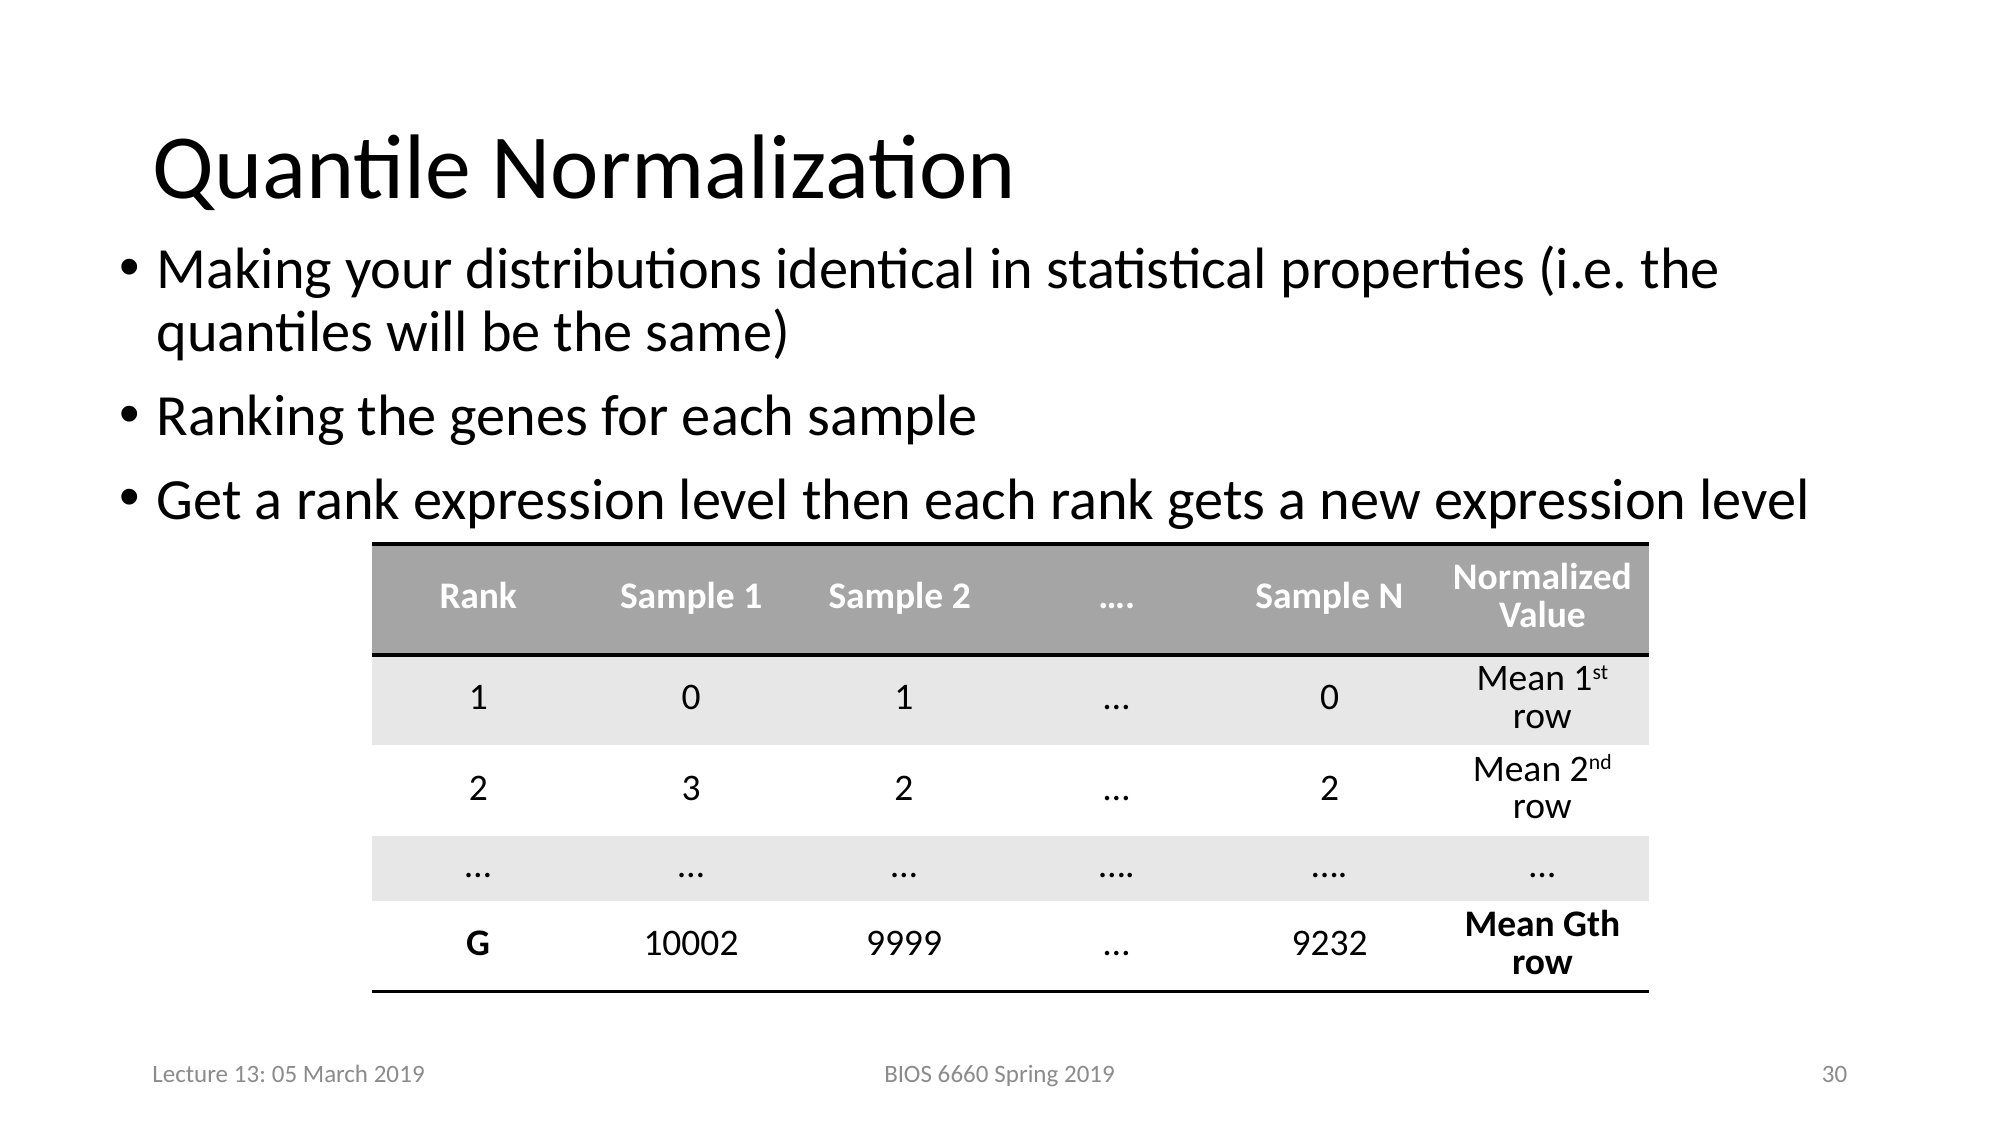

# Quantile Normalization
Making your distributions identical in statistical properties (i.e. the quantiles will be the same)
Ranking the genes for each sample
Get a rank expression level then each rank gets a new expression level

| Rank | Sample 1 | Sample 2 | …. | Sample N | Normalized Value |
| --- | --- | --- | --- | --- | --- |
| 1 | 0 | 1 | … | 0 | Mean 1st row |
| 2 | 3 | 2 | … | 2 | Mean 2nd row |
| … | … | … | …. | …. | … |
| G | 10002 | 9999 | … | 9232 | Mean Gth row |
Lecture 13: 05 March 2019
BIOS 6660 Spring 2019
30